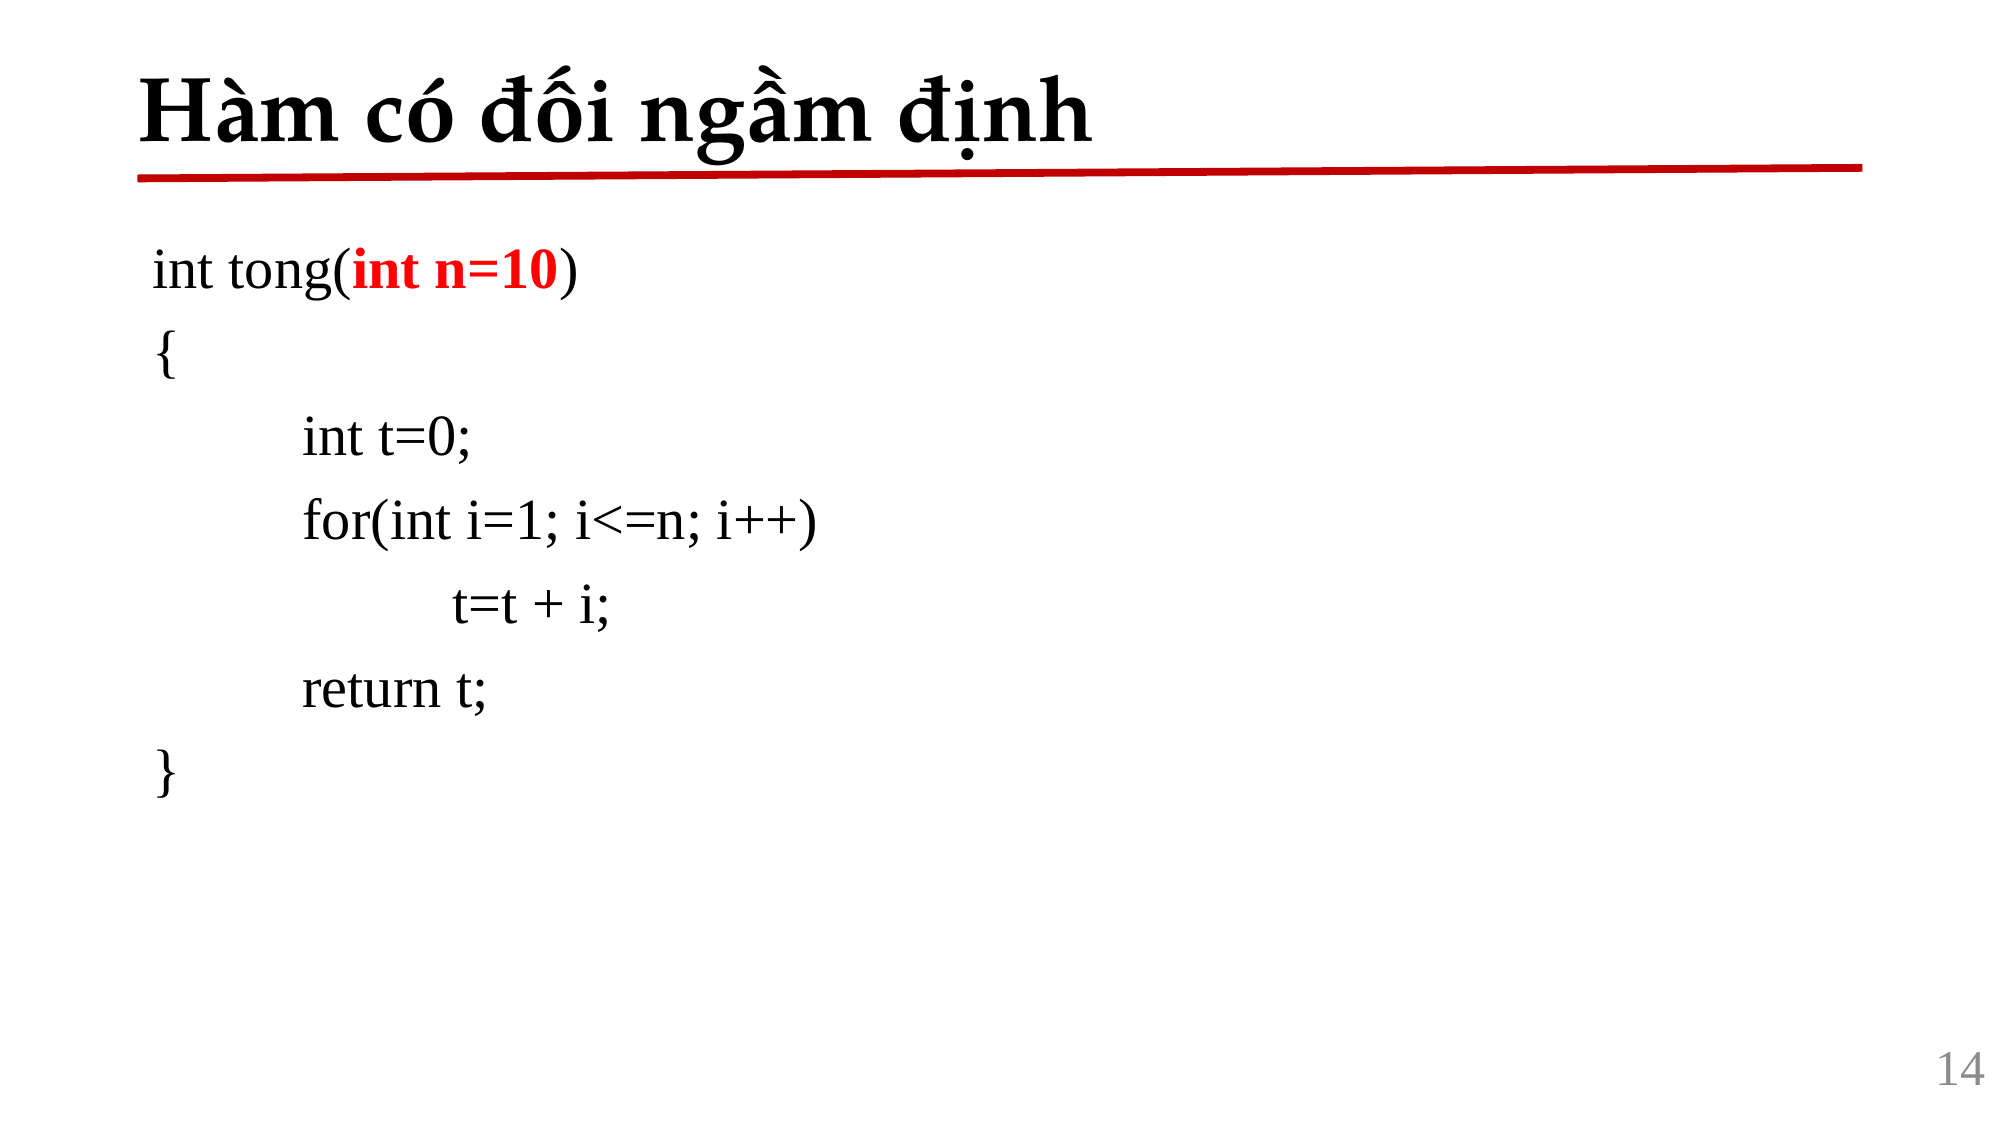

# Hàm có đối ngầm định
int tong(int n=10)
{
	int t=0;
	for(int i=1; i<=n; i++)
		t=t + i;
	return t;
}
14